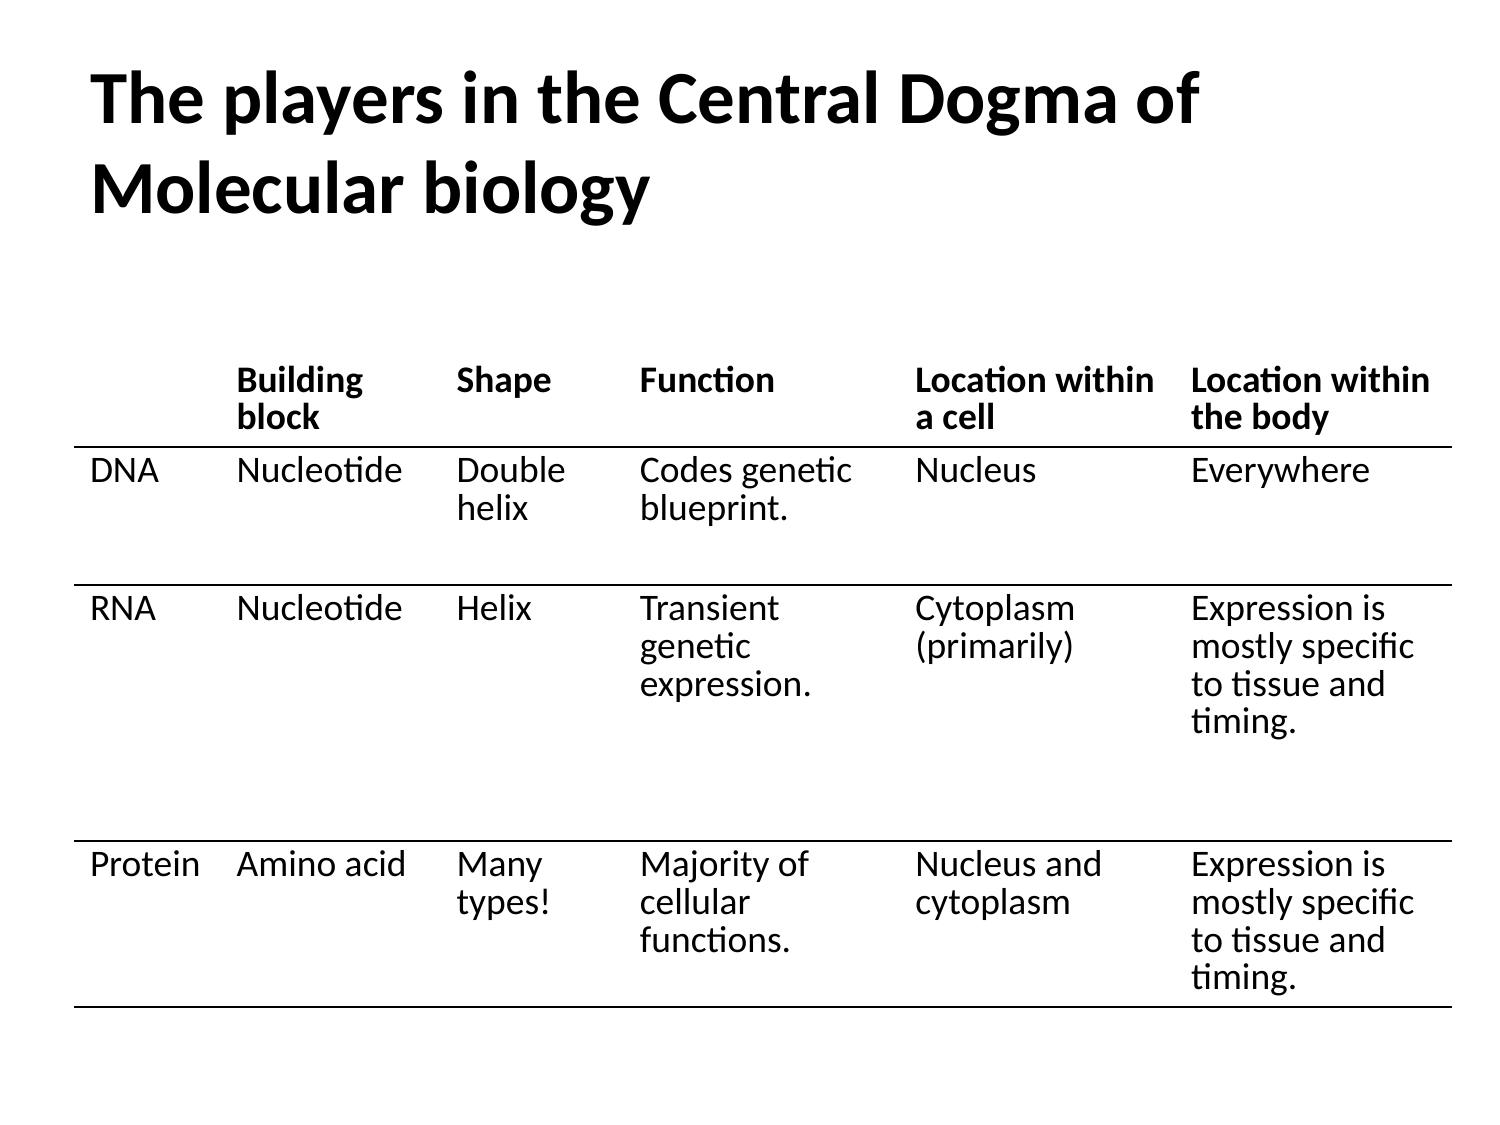

# The players in the Central Dogma of Molecular biology
|  | Building block | Shape | Function | Location within a cell | Location within the body |
| --- | --- | --- | --- | --- | --- |
| DNA | Nucleotide | Double helix | Codes genetic blueprint. | Nucleus | Everywhere |
| RNA | Nucleotide | Helix | Transient genetic expression. | Cytoplasm (primarily) | Expression is mostly specific to tissue and timing. |
| Protein | Amino acid | Many types! | Majority of cellular functions. | Nucleus and cytoplasm | Expression is mostly specific to tissue and timing. |